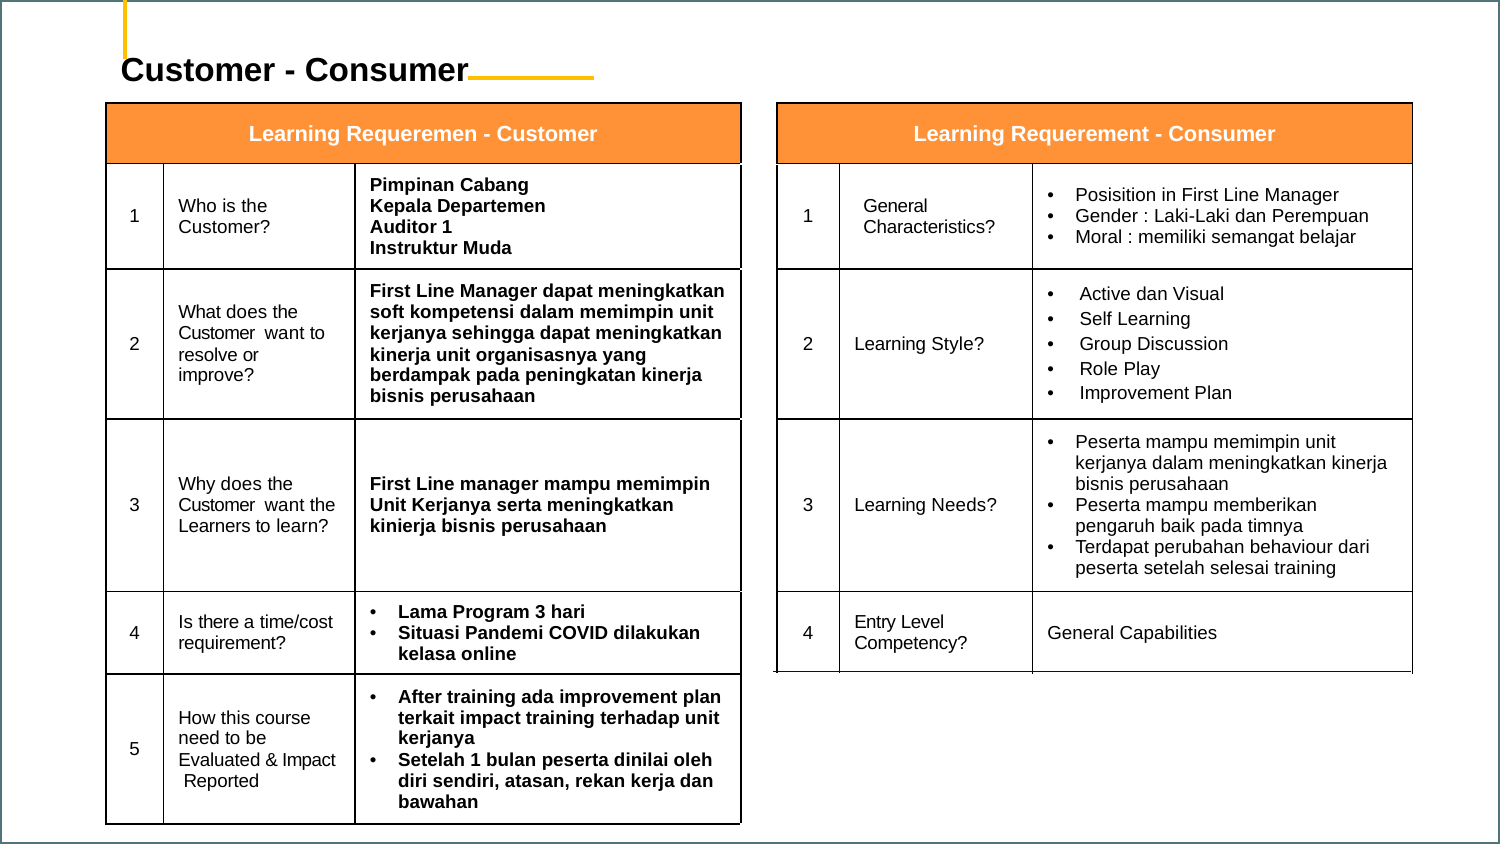

Customer - Consumer
| Learning Requeremen - Customer |  |  |  | Learning Requerement - Consumer |  |  |
| --- | --- | --- | --- | --- | --- | --- |
| 1 | Who is the Customer? | Pimpinan Cabang Kepala Departemen Auditor 1 Instruktur Muda |  | 1 | General Characteristics? | Posisition in First Line Manager Gender : Laki-Laki dan Perempuan Moral : memiliki semangat belajar |
| 2 | What does the Customer want to resolve or improve? | First Line Manager dapat meningkatkan soft kompetensi dalam memimpin unit kerjanya sehingga dapat meningkatkan kinerja unit organisasnya yang berdampak pada peningkatan kinerja bisnis perusahaan |  | 2 | Learning Style? | Active dan Visual Self Learning Group Discussion Role Play Improvement Plan |
| 3 | Why does the Customer want the Learners to learn? | First Line manager mampu memimpin Unit Kerjanya serta meningkatkan kinierja bisnis perusahaan |  | 3 | Learning Needs? | Peserta mampu memimpin unit kerjanya dalam meningkatkan kinerja bisnis perusahaan Peserta mampu memberikan pengaruh baik pada timnya Terdapat perubahan behaviour dari peserta setelah selesai training |
| 4 | Is there a time/cost requirement? | Lama Program 3 hari Situasi Pandemi COVID dilakukan kelasa online |  | 4 | Entry Level Competency? | General Capabilities |
| 5 | How this course need to be Evaluated & Impact Reported | After training ada improvement plan terkait impact training terhadap unit kerjanya Setelah 1 bulan peserta dinilai oleh diri sendiri, atasan, rekan kerja dan bawahan |  |  |  |  |
9